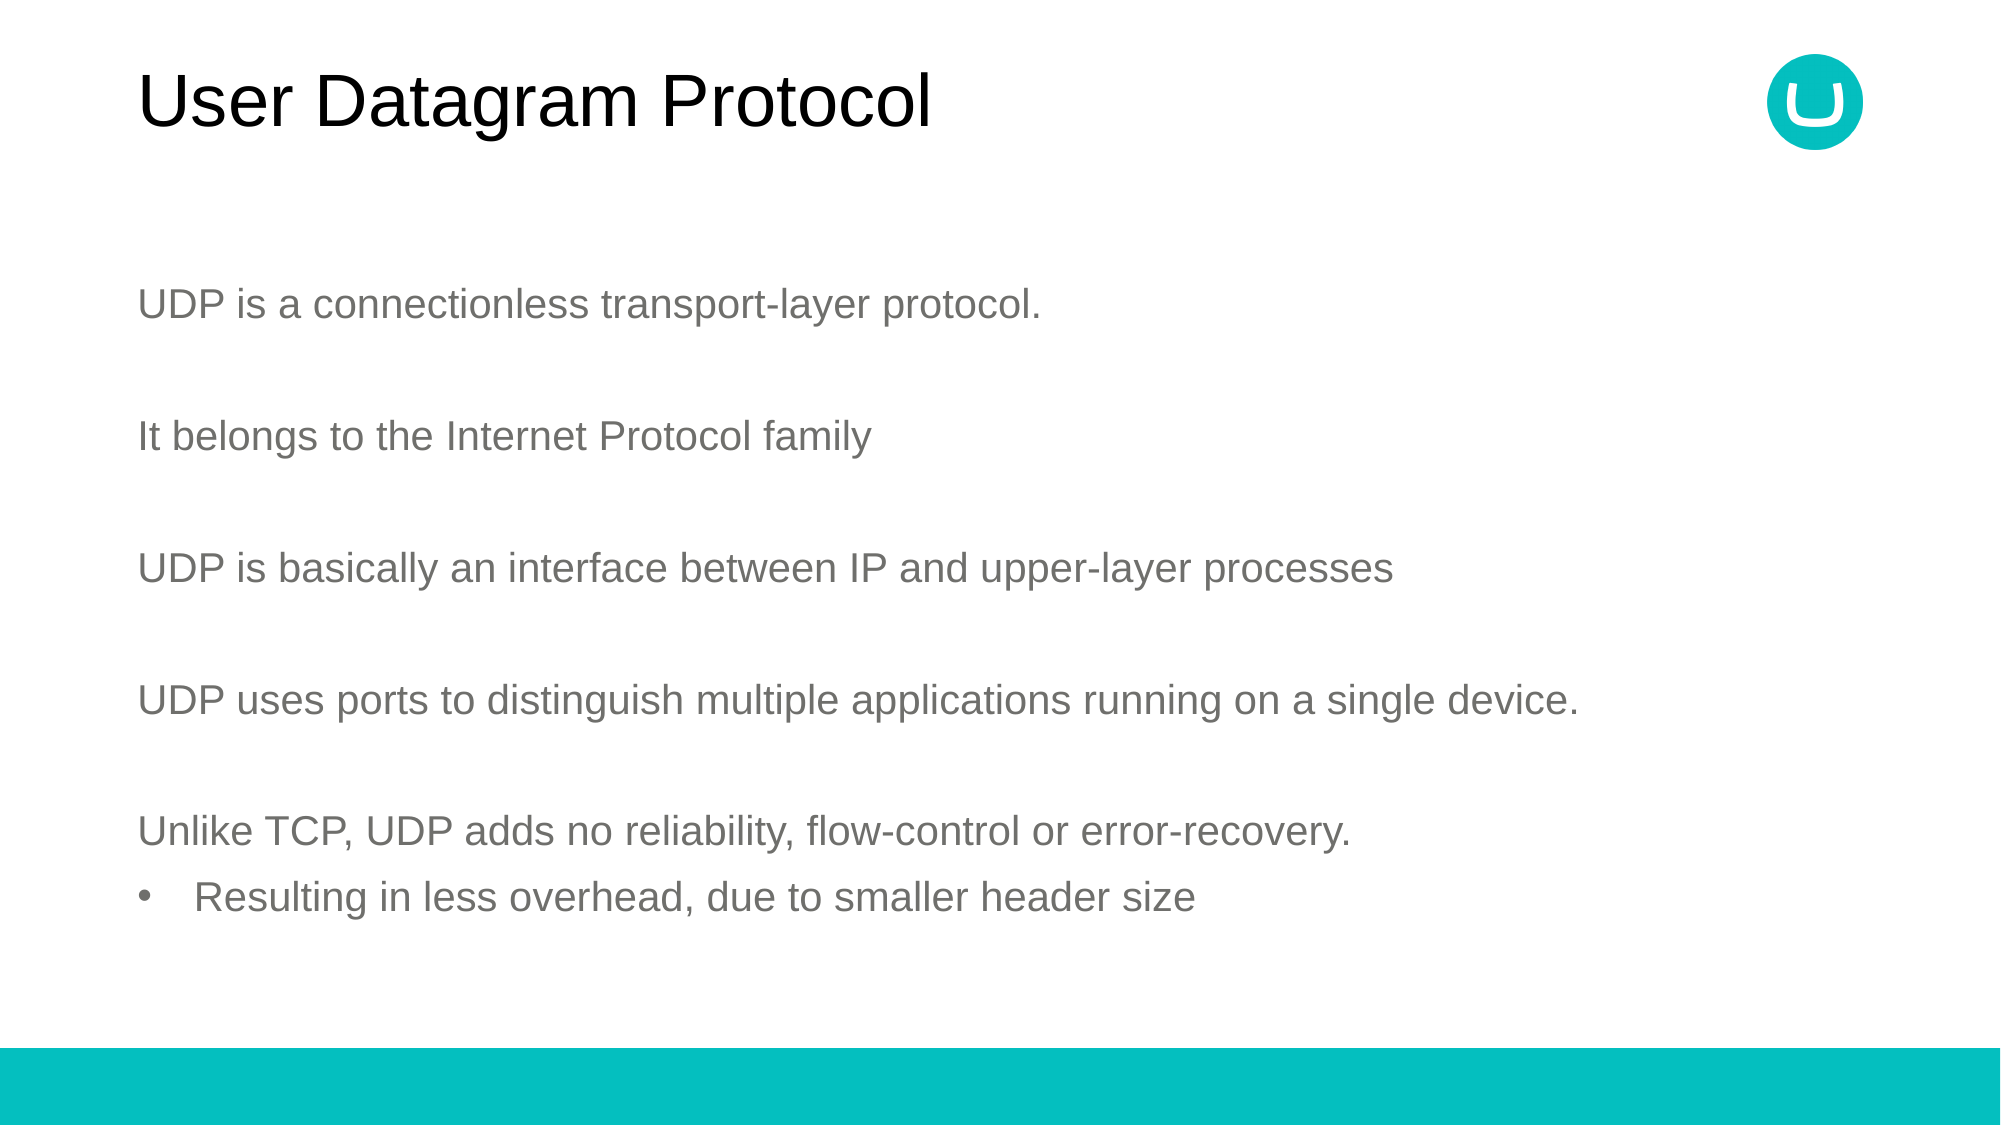

# User Datagram Protocol
UDP is a connectionless transport-layer protocol.

It belongs to the Internet Protocol family

UDP is basically an interface between IP and upper-layer processes

UDP uses ports to distinguish multiple applications running on a single device.

Unlike TCP, UDP adds no reliability, flow-control or error-recovery.
Resulting in less overhead, due to smaller header size